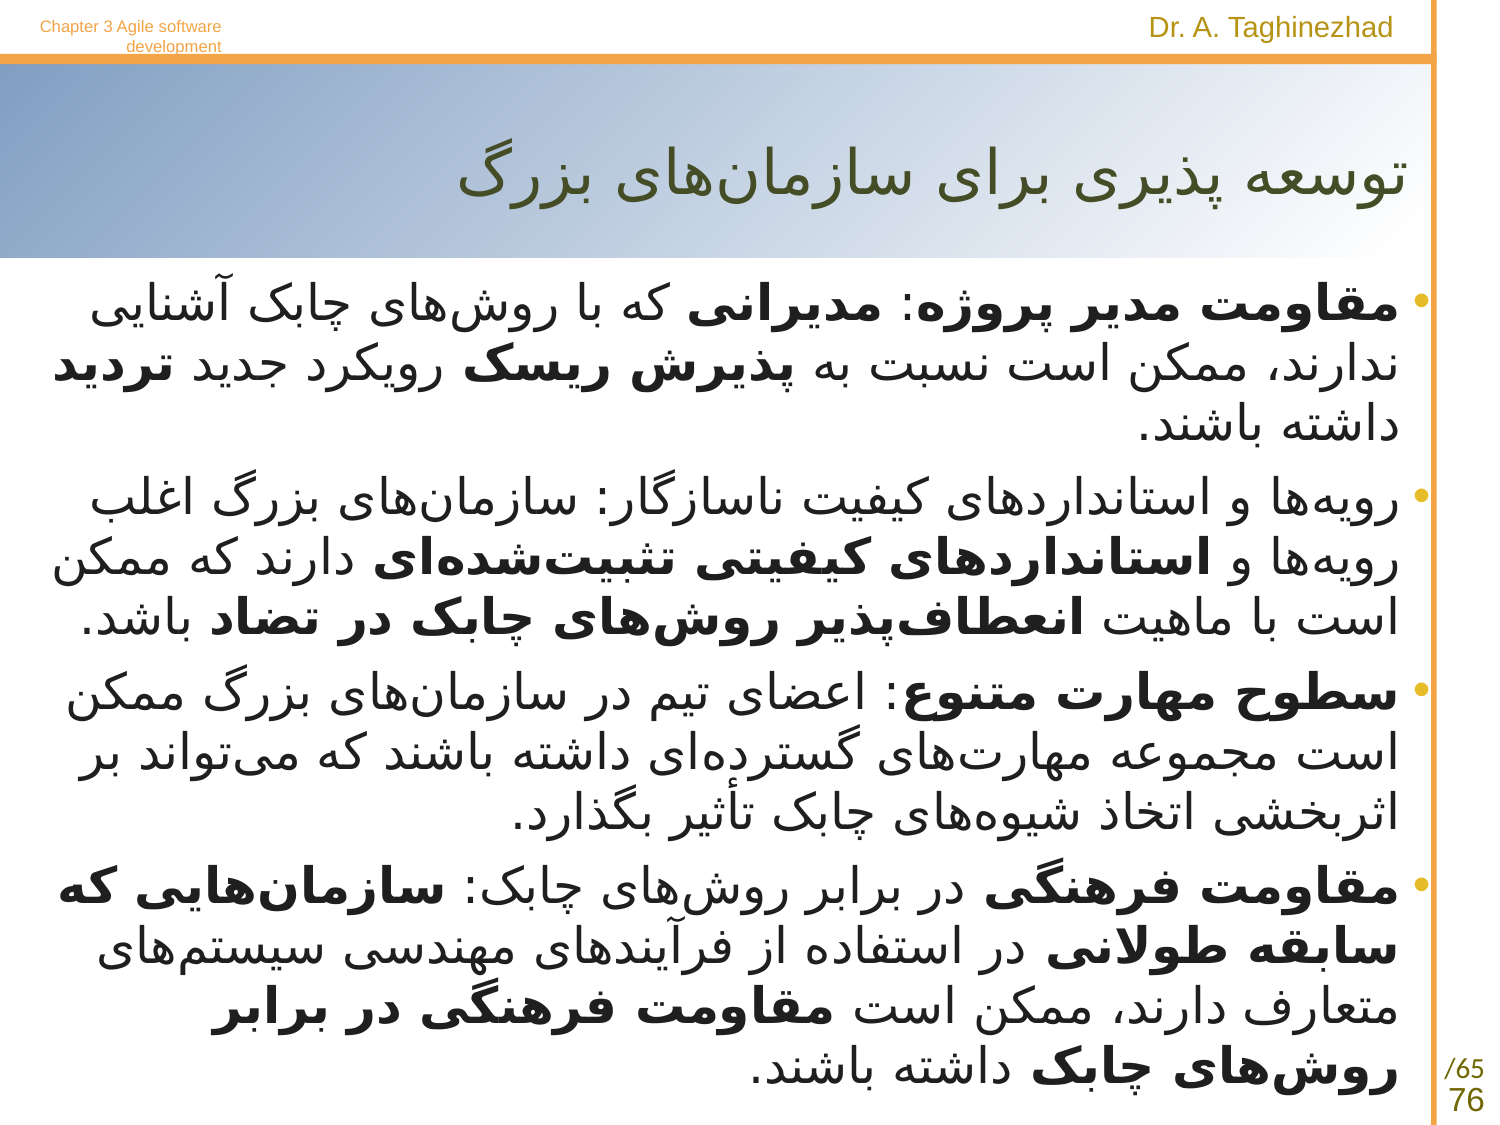

Chapter 3 Agile software development
# توسعه پذیری برای سازمان‌های بزرگ
مقاومت مدیر پروژه: مدیرانی که با روش‌های چابک آشنایی ندارند، ممکن است نسبت به پذیرش ریسک رویکرد جدید تردید داشته باشند.
رویه‌ها و استانداردهای کیفیت ناسازگار: سازمان‌های بزرگ اغلب رویه‌ها و استانداردهای کیفیتی تثبیت‌شده‌ای دارند که ممکن است با ماهیت انعطاف‌پذیر روش‌های چابک در تضاد باشد.
سطوح مهارت متنوع: اعضای تیم در سازمان‌های بزرگ ممکن است مجموعه مهارت‌های گسترده‌ای داشته باشند که می‌تواند بر اثربخشی اتخاذ شیوه‌های چابک تأثیر بگذارد.
مقاومت فرهنگی در برابر روش‌های چابک: سازمان‌هایی که سابقه طولانی در استفاده از فرآیندهای مهندسی سیستم‌های متعارف دارند، ممکن است مقاومت فرهنگی در برابر روش‌های چابک داشته باشند.
76